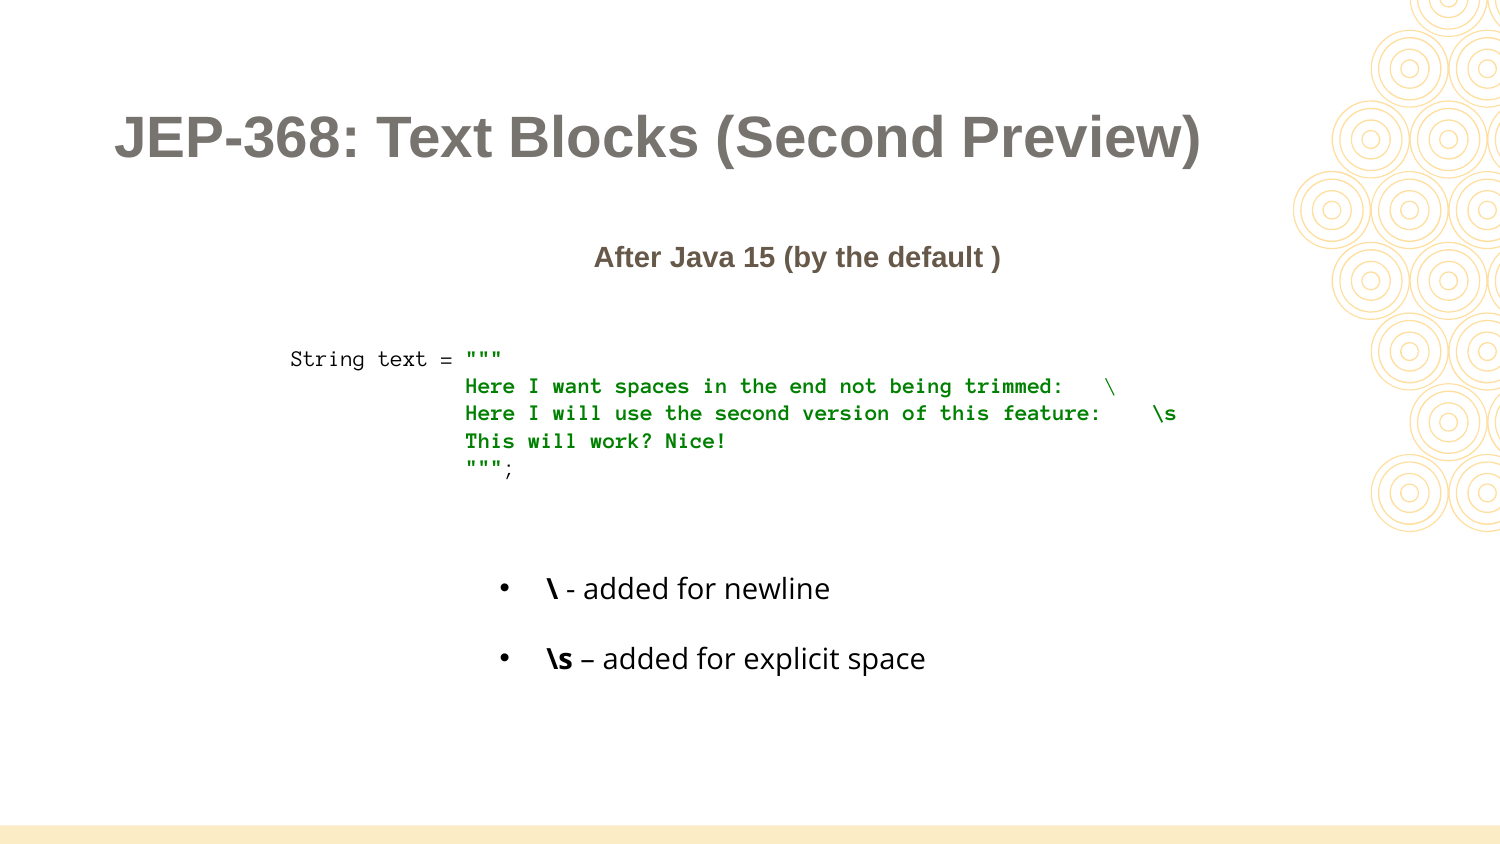

JEP-368: Text Blocks (Second Preview)
After Java 15 (by the default )
  String text = """
                Here I want spaces in the end not being trimmed:   \
                Here I will use the second version of this feature:    \s
                This will work? Nice!
                """;
\ - added for newline

\s – added for explicit space